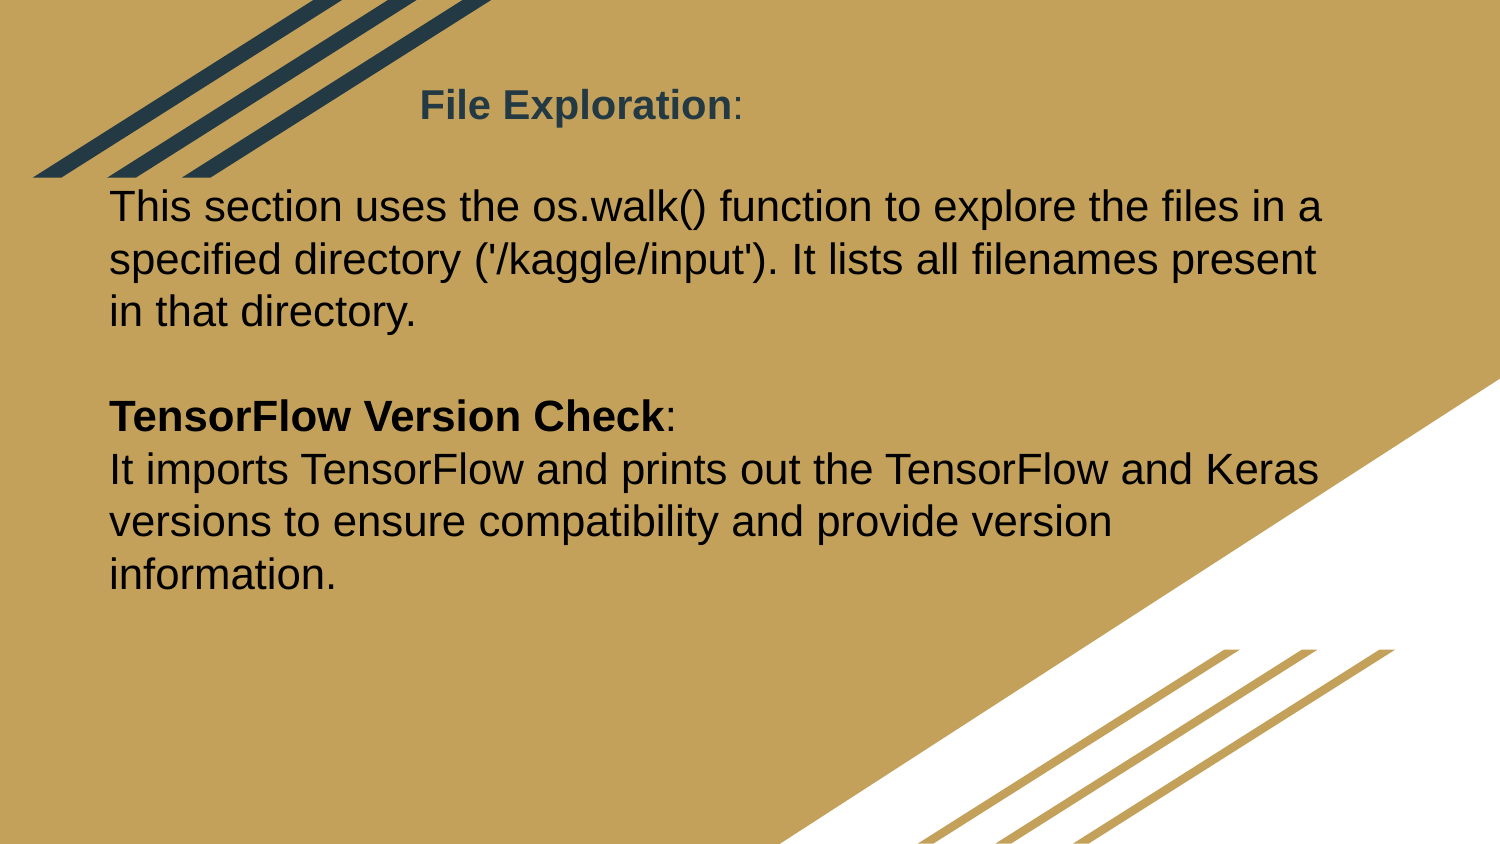

# File Exploration:

This section uses the os.walk() function to explore the files in a specified directory ('/kaggle/input'). It lists all filenames present in that directory.

TensorFlow Version Check:
It imports TensorFlow and prints out the TensorFlow and Keras versions to ensure compatibility and provide version information.